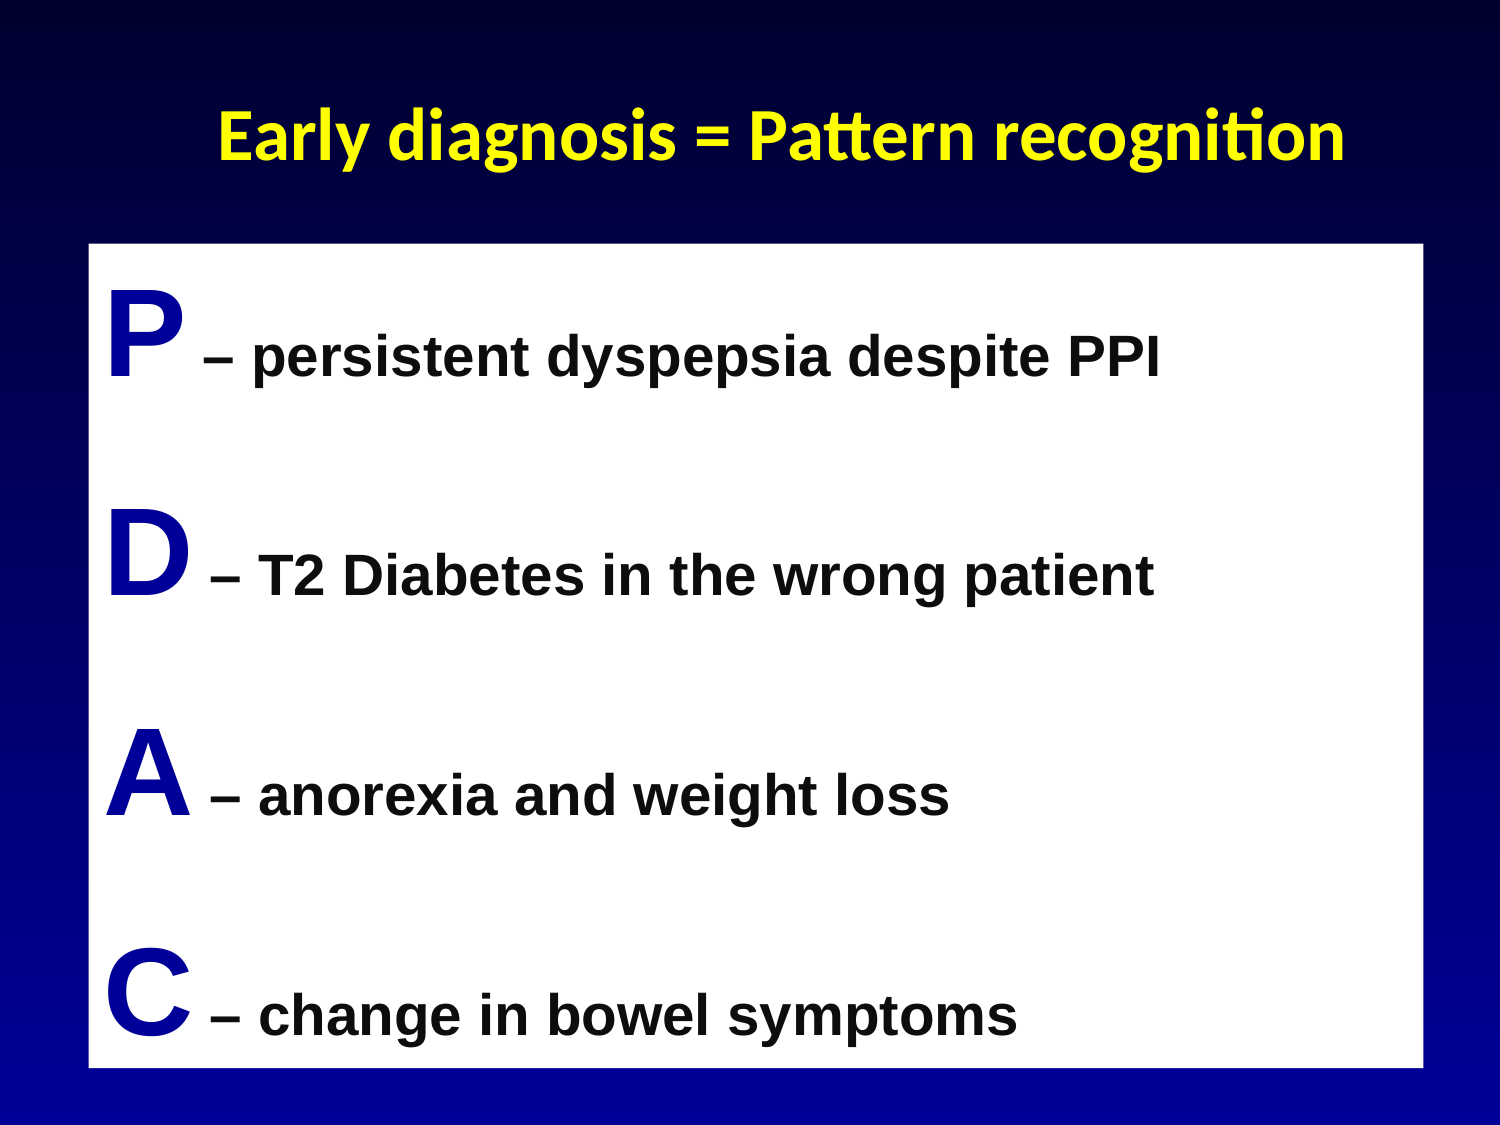

Early diagnosis = Pattern recognition
P – persistent dyspepsia despite PPI

D – T2 Diabetes in the wrong patient

A – anorexia and weight loss

C – change in bowel symptoms